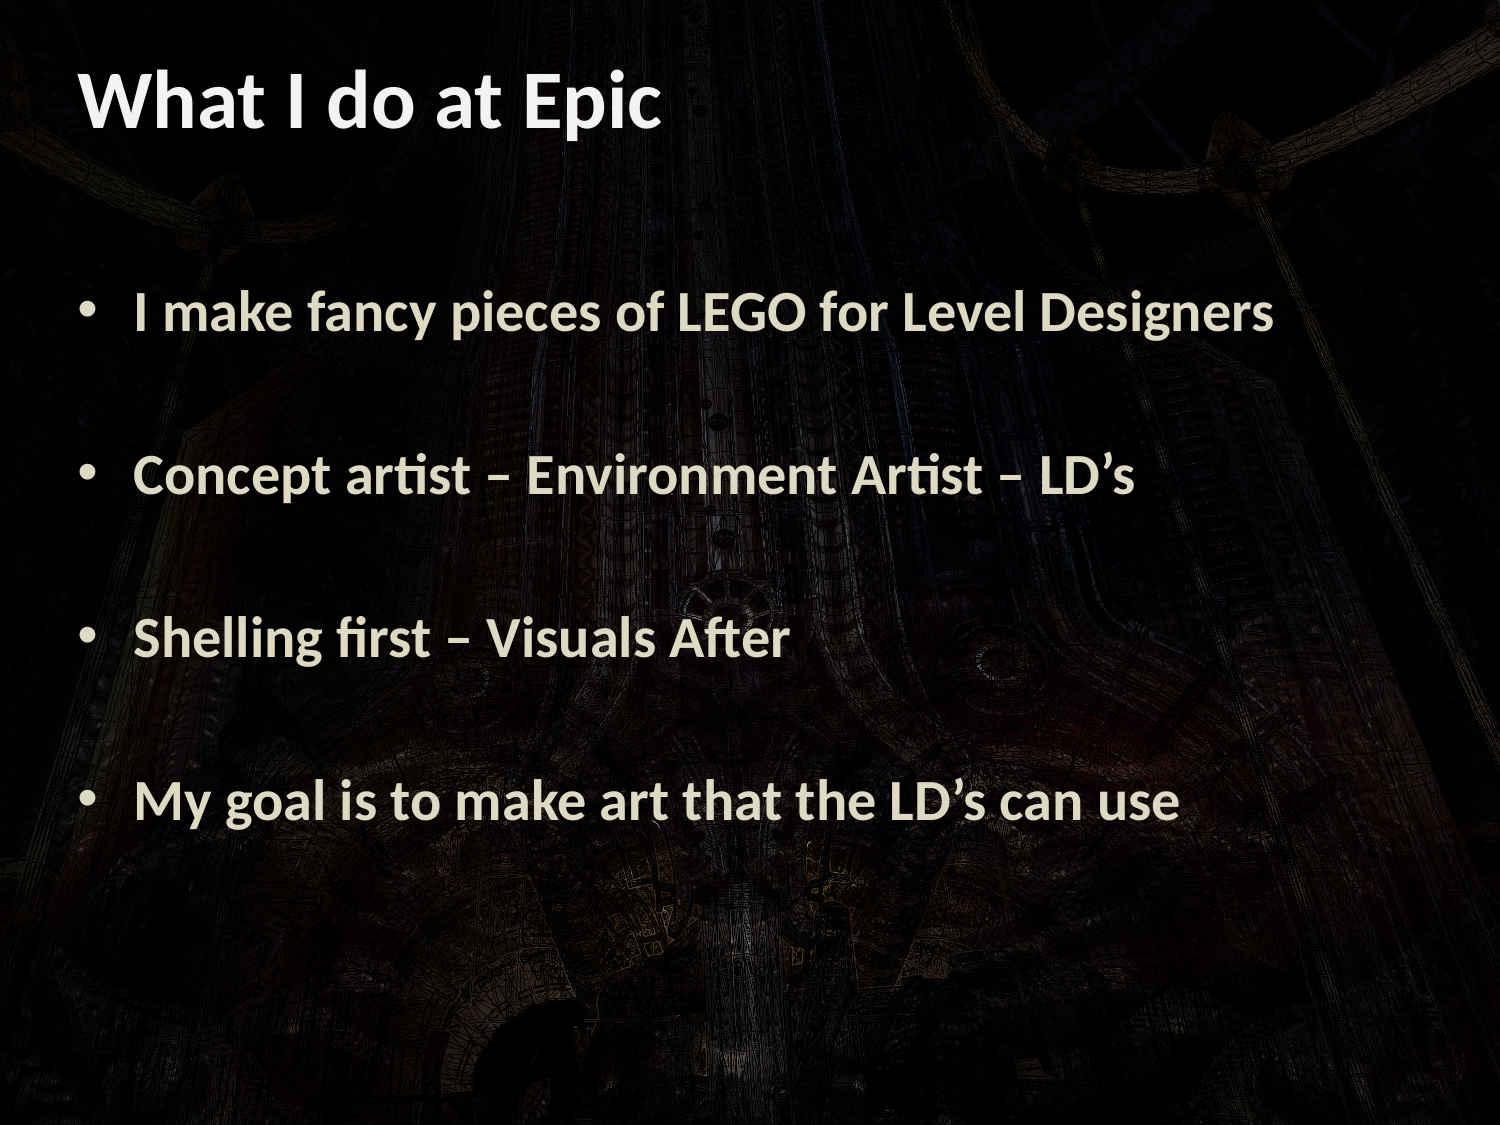

What I do at Epic

I make fancy pieces of LEGO for Level Designers

Concept artist – Environment Artist – LD’s

Shelling first – Visuals After

My goal is to make art that the LD’s can use